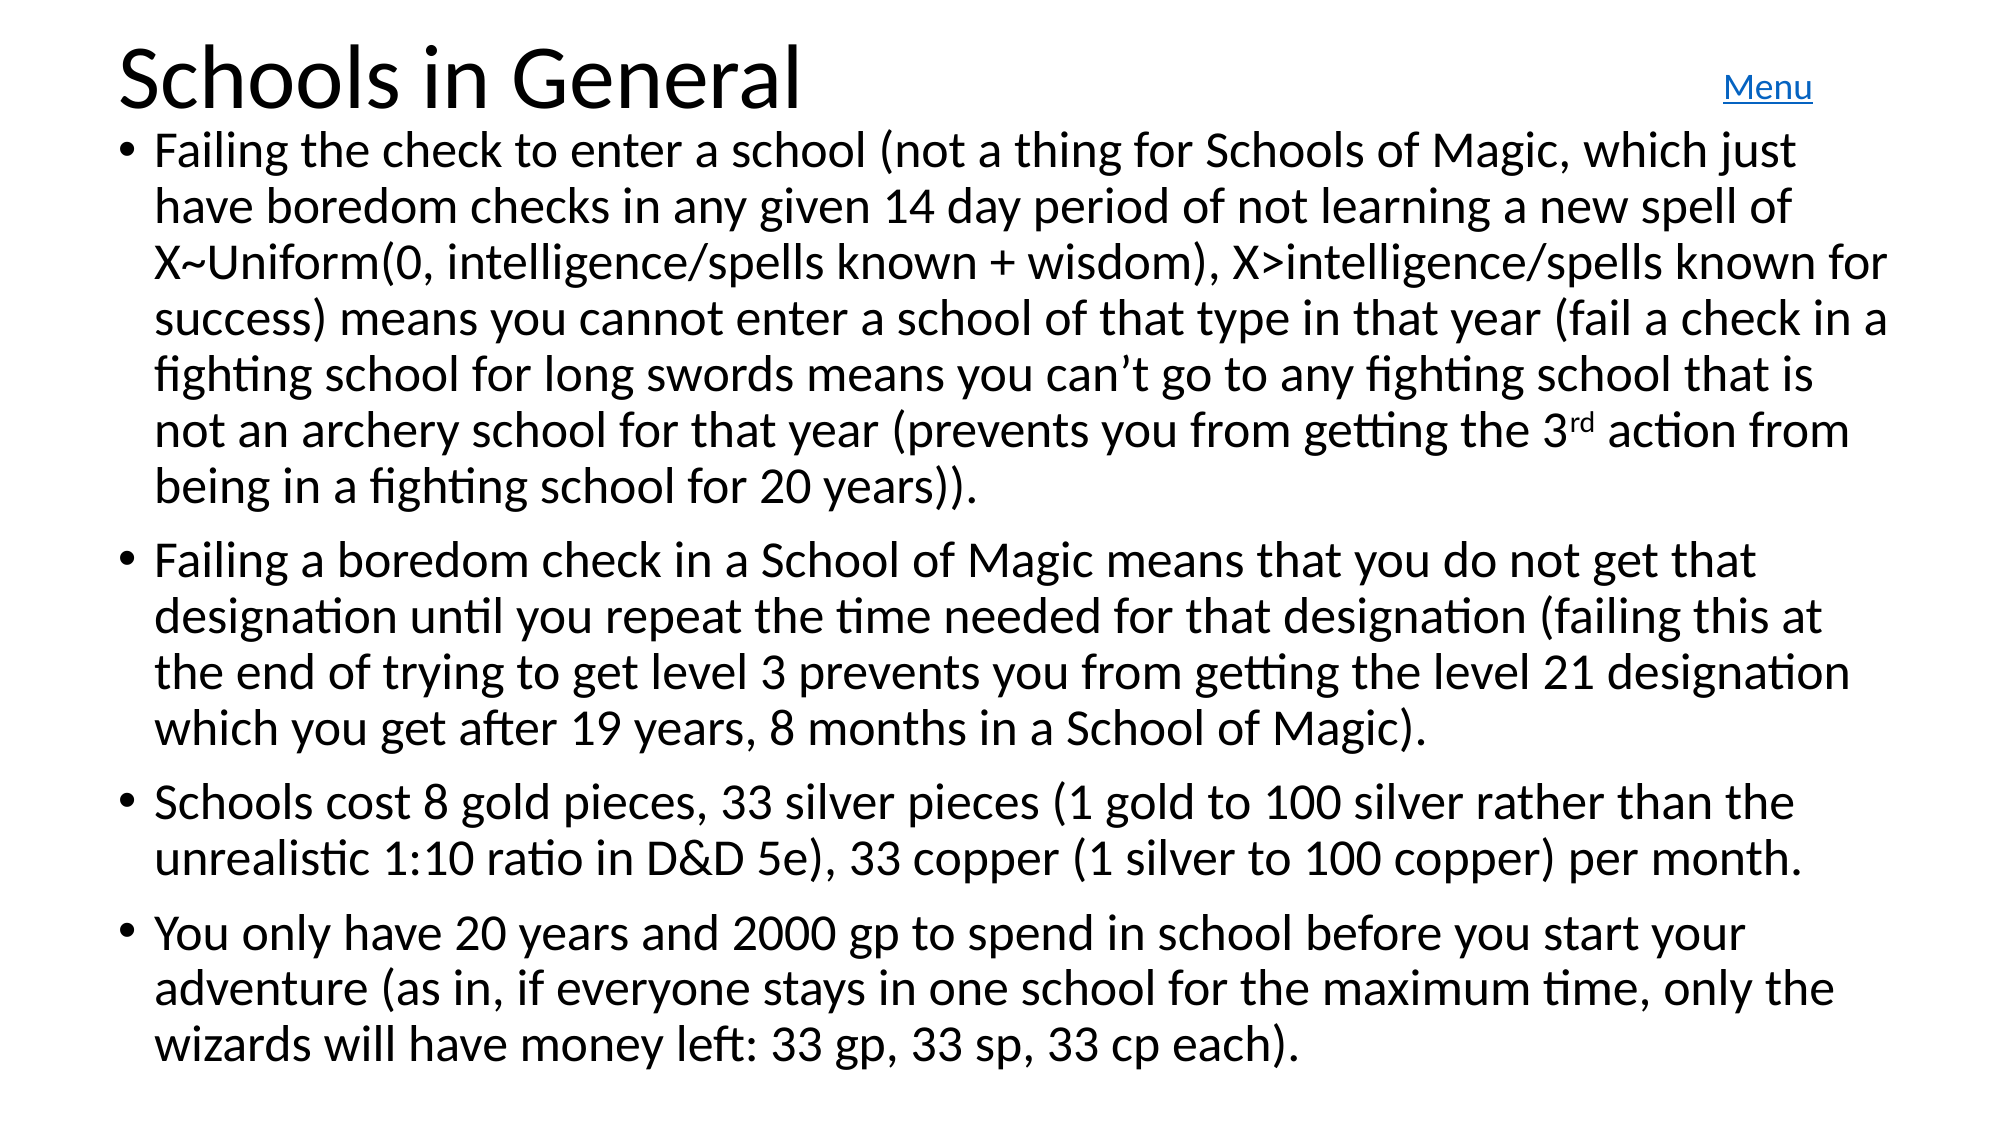

# Schools in General

Menu
Failing the check to enter a school (not a thing for Schools of Magic, which just have boredom checks in any given 14 day period of not learning a new spell of X~Uniform(0, intelligence/spells known + wisdom), X>intelligence/spells known for success) means you cannot enter a school of that type in that year (fail a check in a fighting school for long swords means you can’t go to any fighting school that is not an archery school for that year (prevents you from getting the 3rd action from being in a fighting school for 20 years)).
Failing a boredom check in a School of Magic means that you do not get that designation until you repeat the time needed for that designation (failing this at the end of trying to get level 3 prevents you from getting the level 21 designation which you get after 19 years, 8 months in a School of Magic).
Schools cost 8 gold pieces, 33 silver pieces (1 gold to 100 silver rather than the unrealistic 1:10 ratio in D&D 5e), 33 copper (1 silver to 100 copper) per month.
You only have 20 years and 2000 gp to spend in school before you start your adventure (as in, if everyone stays in one school for the maximum time, only the wizards will have money left: 33 gp, 33 sp, 33 cp each).